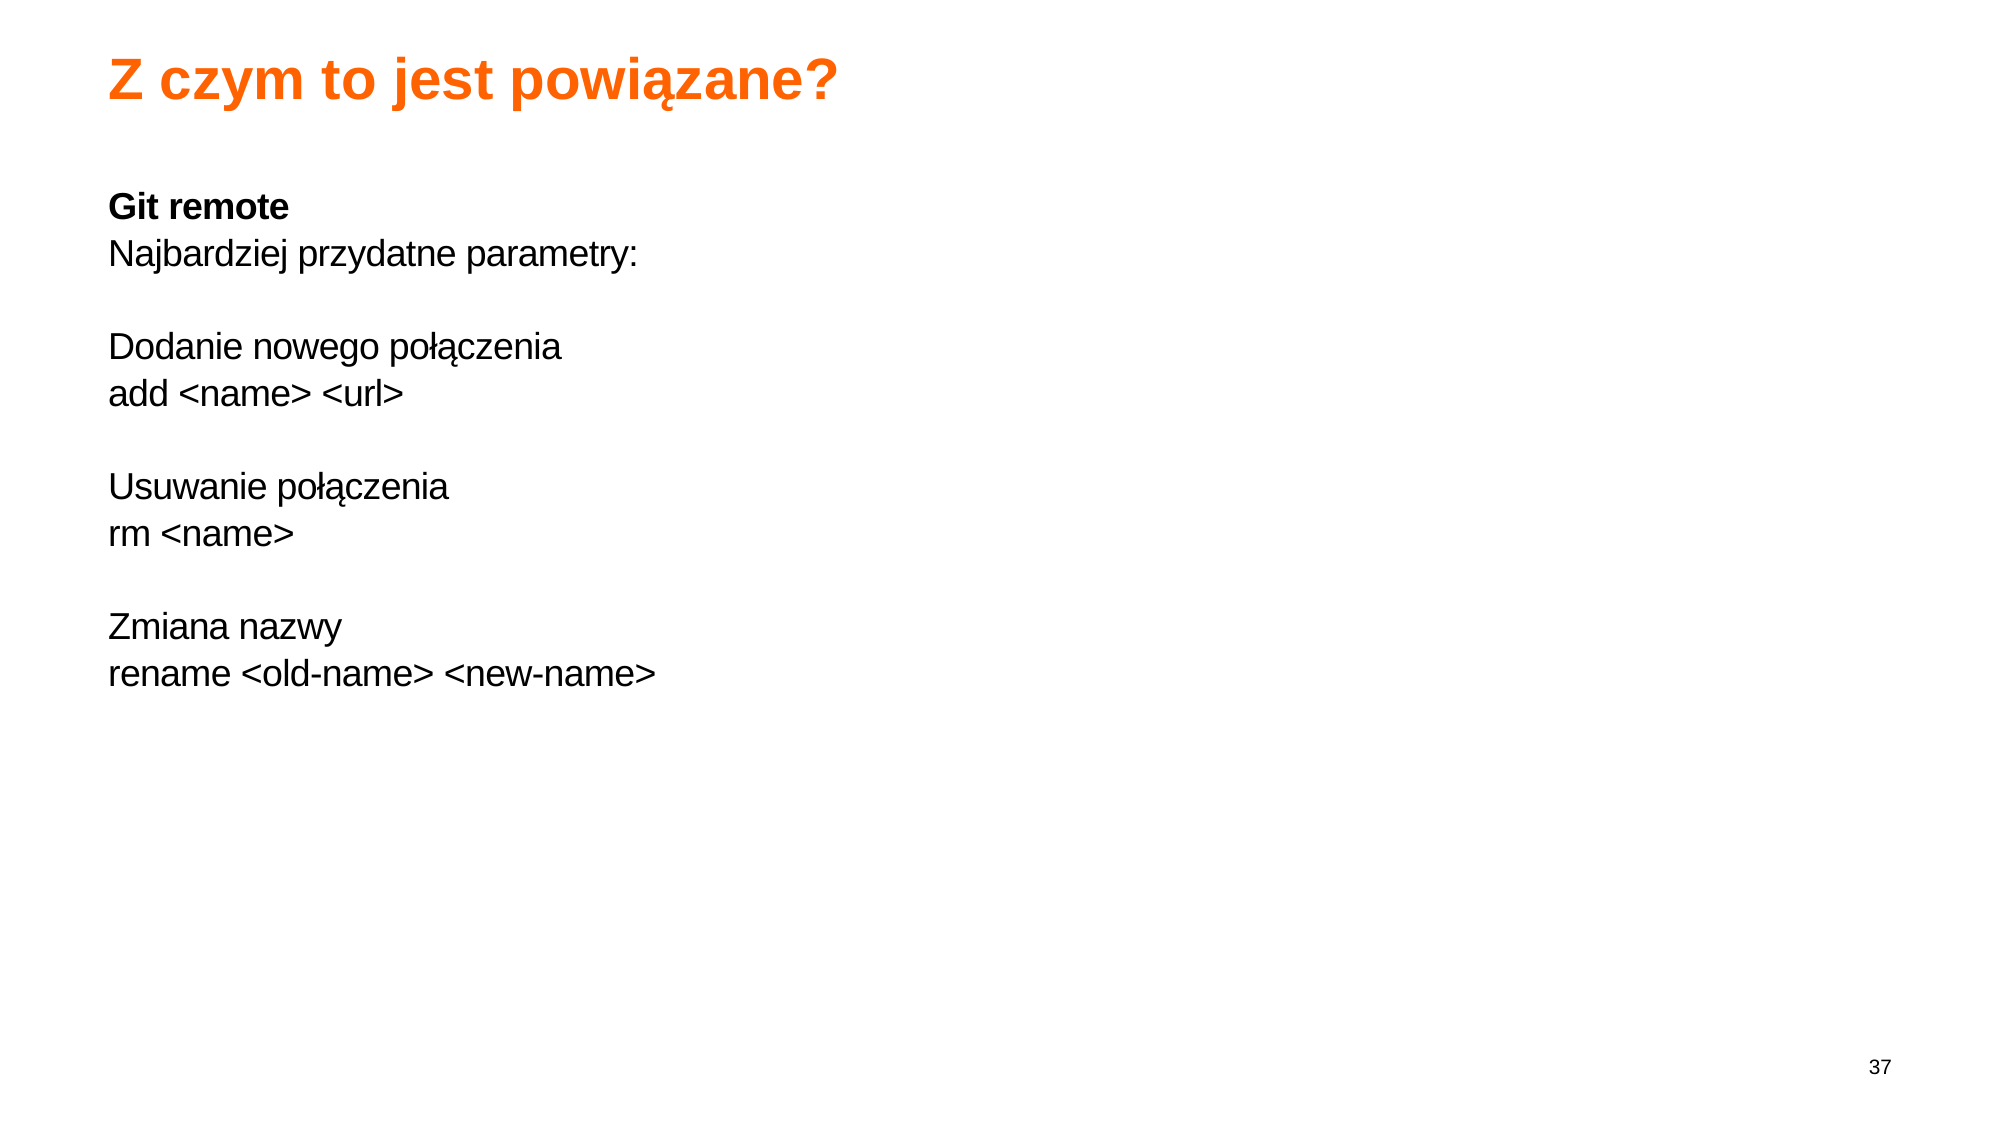

# Z czym to jest powiązane?
Git remote
Najbardziej przydatne parametry:

Dodanie nowego połączenia
add <name> <url>

Usuwanie połączenia
rm <name>

Zmiana nazwy
rename <old-name> <new-name>

37